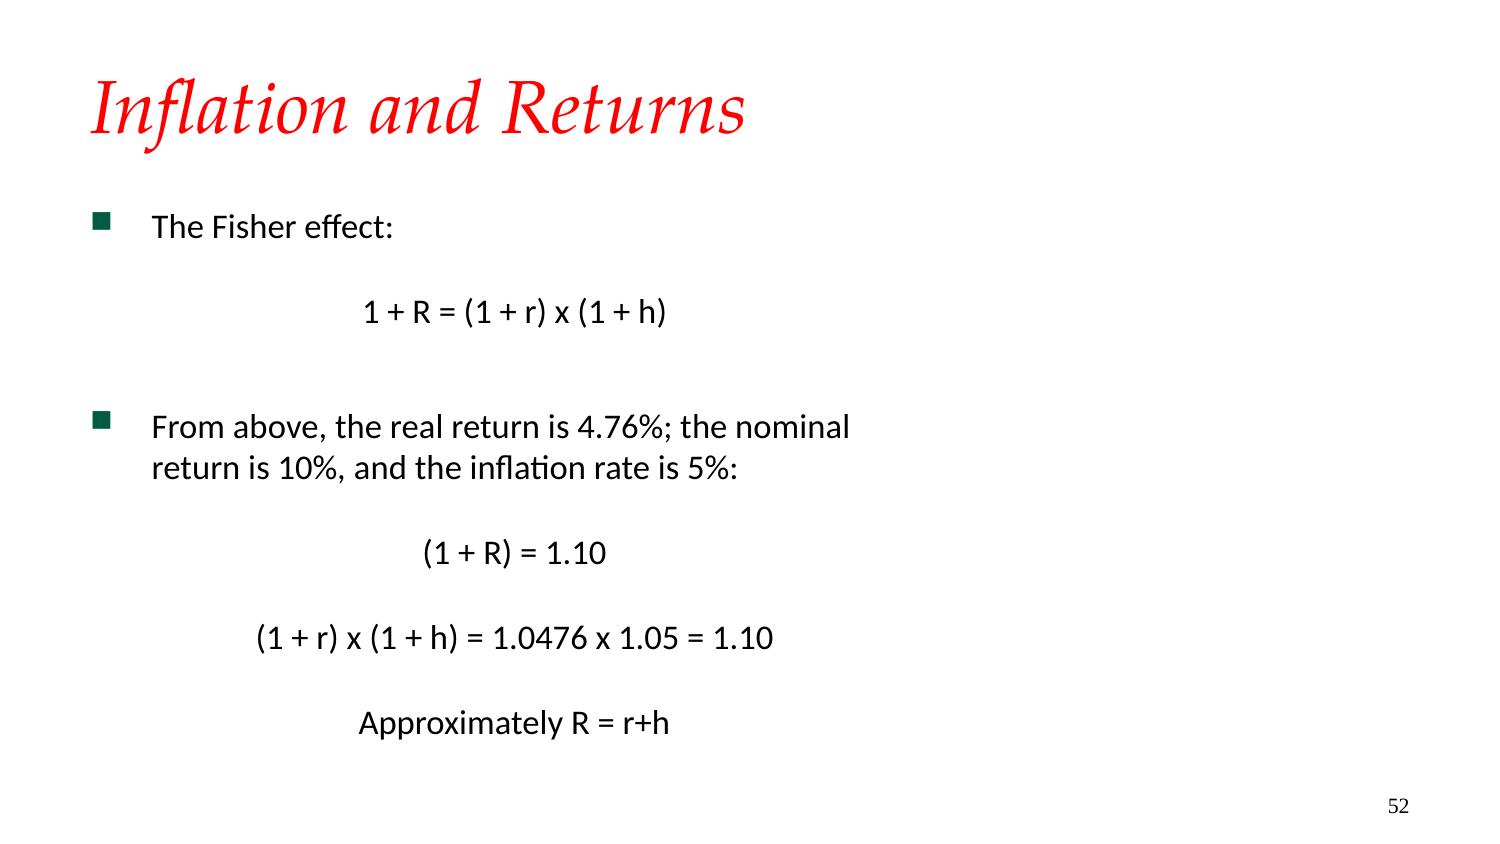

# Inflation and Returns

The Fisher effect:
1 + R = (1 + r) x (1 + h)
From above, the real return is 4.76%; the nominal return is 10%, and the inflation rate is 5%:
(1 + R) = 1.10
(1 + r) x (1 + h) = 1.0476 x 1.05 = 1.10
Approximately R = r+h

52